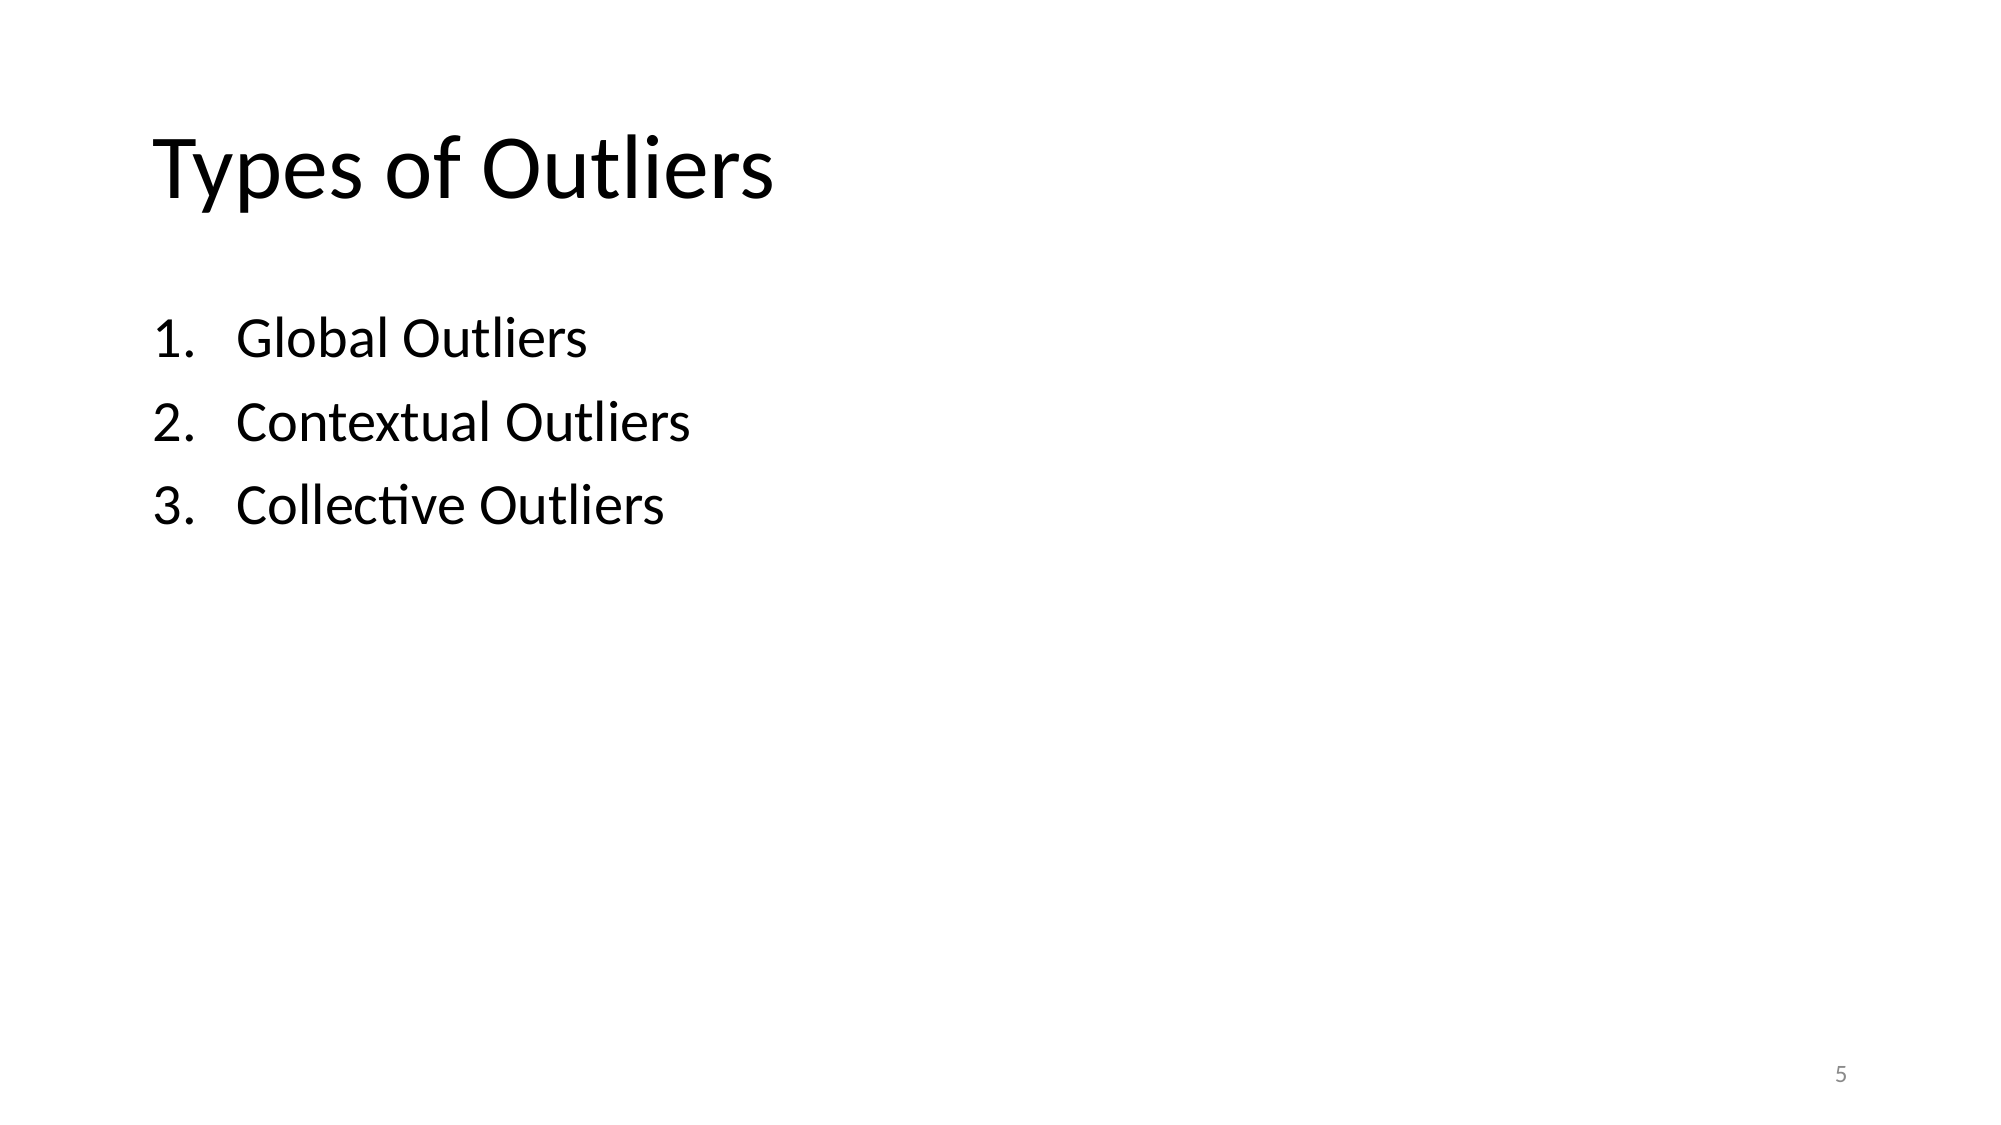

# Types of Outliers
Global Outliers
Contextual Outliers
Collective Outliers
5